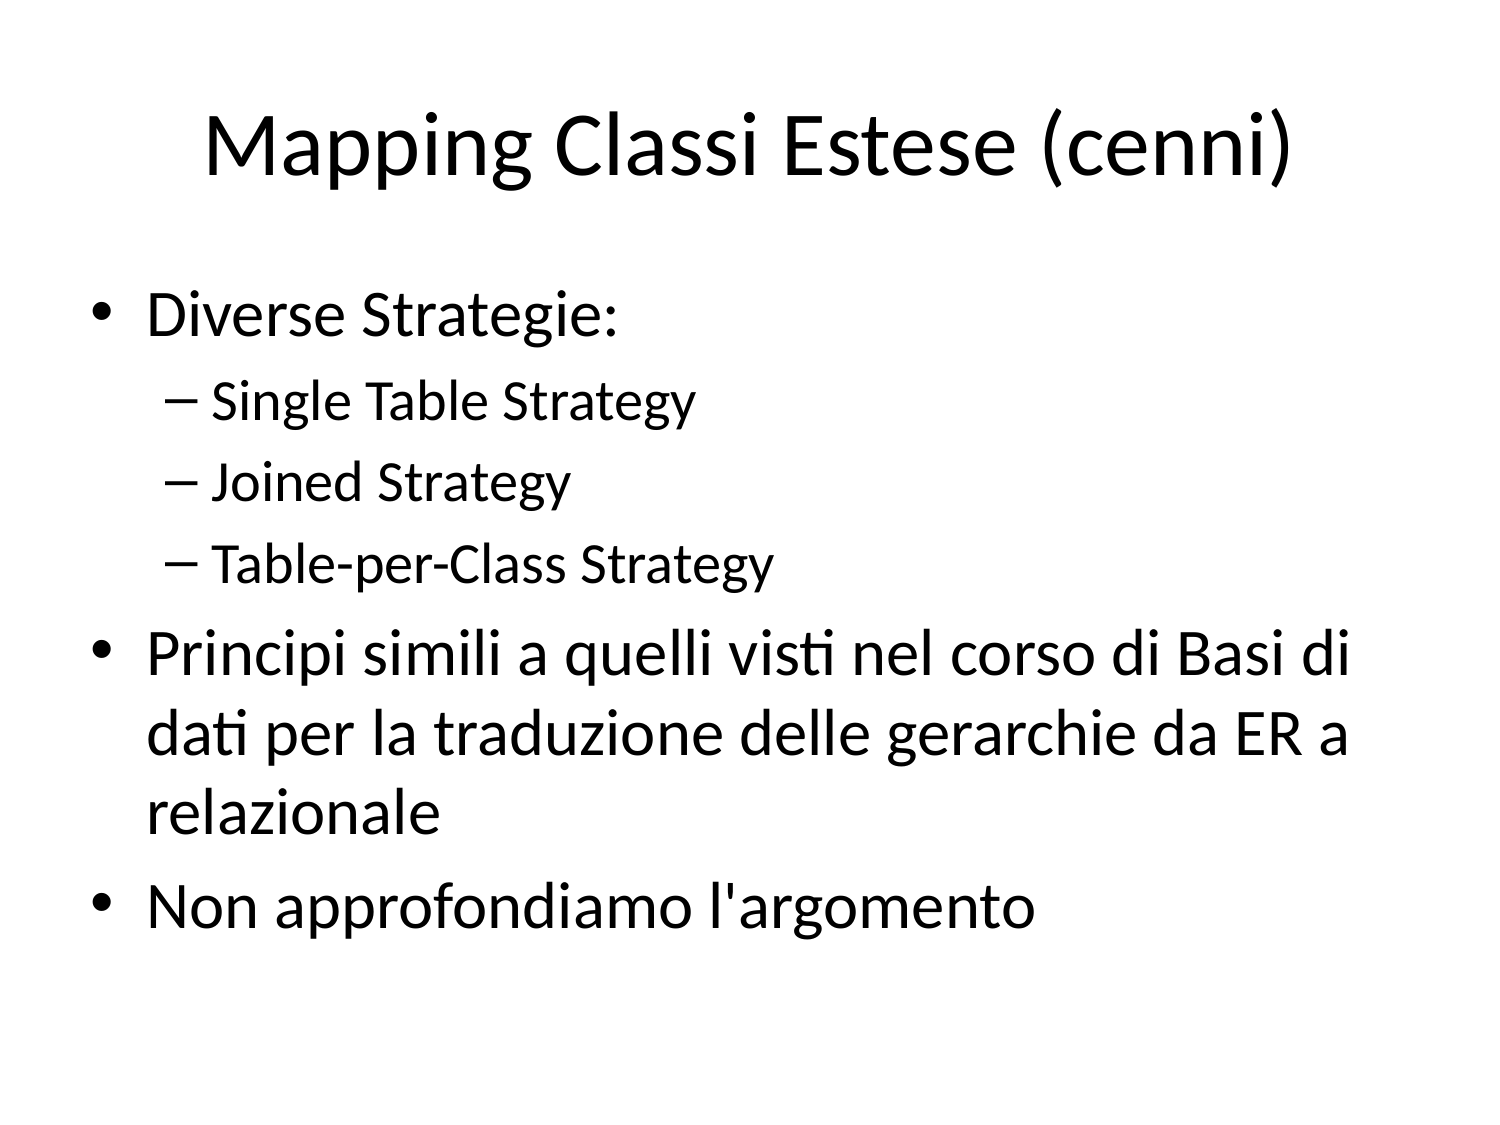

# Mapping Classi Estese (cenni)
Diverse Strategie:
Single Table Strategy
Joined Strategy
Table-per-Class Strategy
Principi simili a quelli visti nel corso di Basi di dati per la traduzione delle gerarchie da ER a relazionale
Non approfondiamo l'argomento